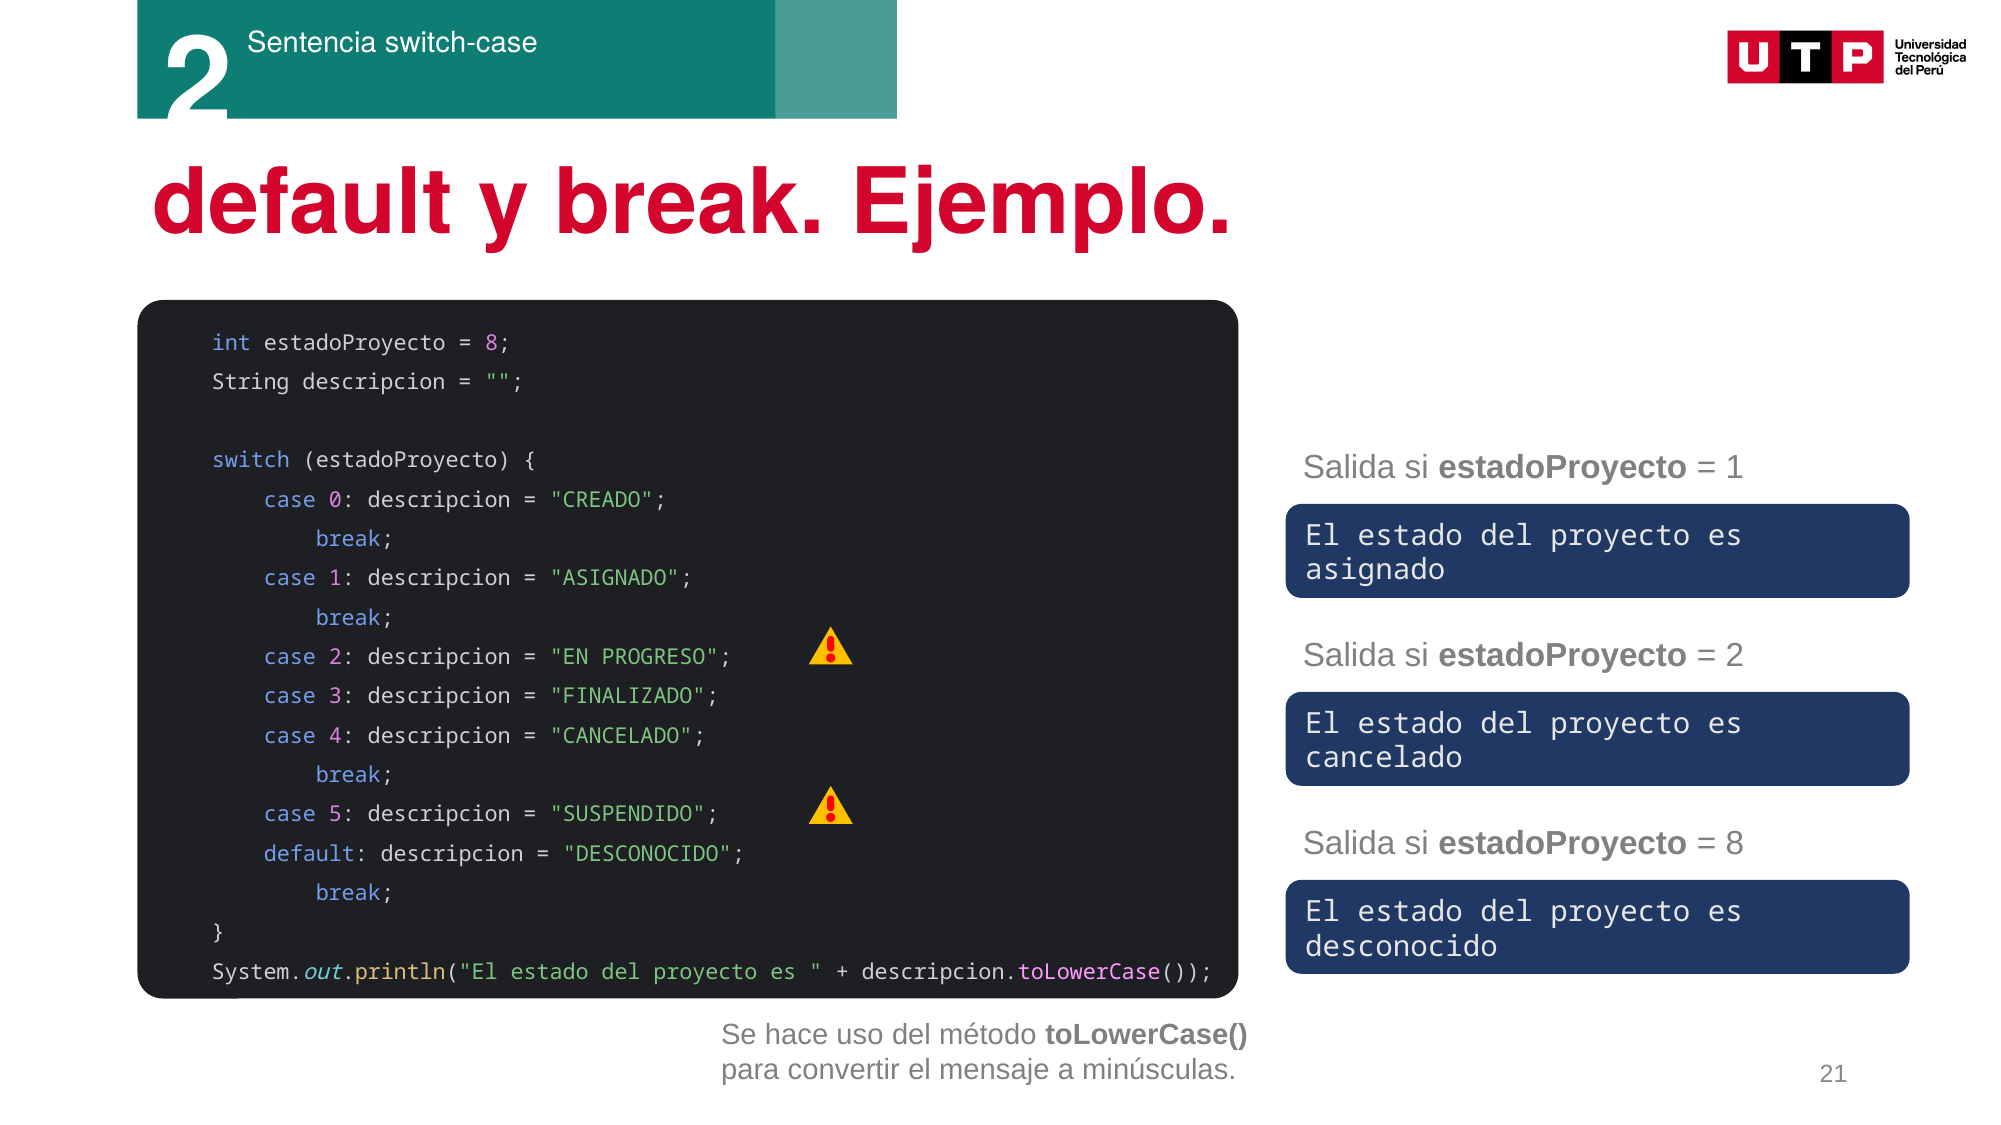

2

Sentencia switch-case
# default y break. Ejemplo.
    int estadoProyecto = 8;
    String descripcion = "";
    switch (estadoProyecto) {
        case 0: descripcion = "CREADO";
            break;
        case 1: descripcion = "ASIGNADO";
            break;
        case 2: descripcion = "EN PROGRESO";
        case 3: descripcion = "FINALIZADO";
        case 4: descripcion = "CANCELADO";
            break;
        case 5: descripcion = "SUSPENDIDO";
        default: descripcion = "DESCONOCIDO";
            break;
    }
    System.out.println("El estado del proyecto es " + descripcion.toLowerCase());
Salida si estadoProyecto = 1
El estado del proyecto es asignado
Salida si estadoProyecto = 2

El estado del proyecto es cancelado

Salida si estadoProyecto = 8
El estado del proyecto es desconocido
Se hace uso del método toLowerCase() para convertir el mensaje a minúsculas.
21